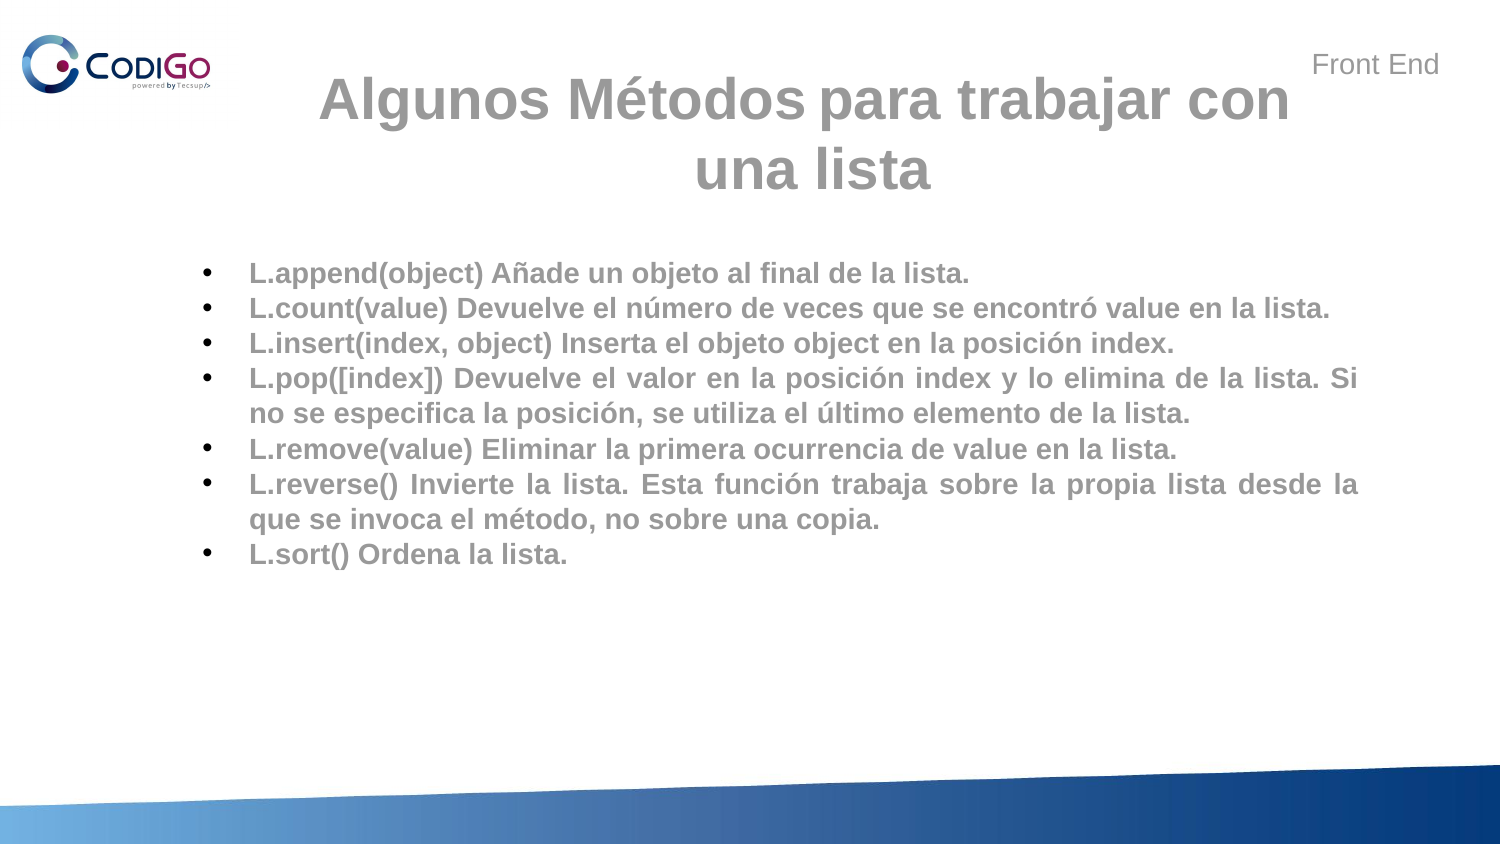

# Algunos Métodos para trabajar con  una lista
L.append(object) Añade un objeto al final de la lista.
L.count(value) Devuelve el número de veces que se encontró value en la lista.
L.insert(index, object) Inserta el objeto object en la posición index.
L.pop([index]) Devuelve el valor en la posición index y lo elimina de la lista. Si no se especifica la posición, se utiliza el último elemento de la lista.
L.remove(value) Eliminar la primera ocurrencia de value en la lista.
L.reverse() Invierte la lista. Esta función trabaja sobre la propia lista desde la que se invoca el método, no sobre una copia.
L.sort() Ordena la lista.